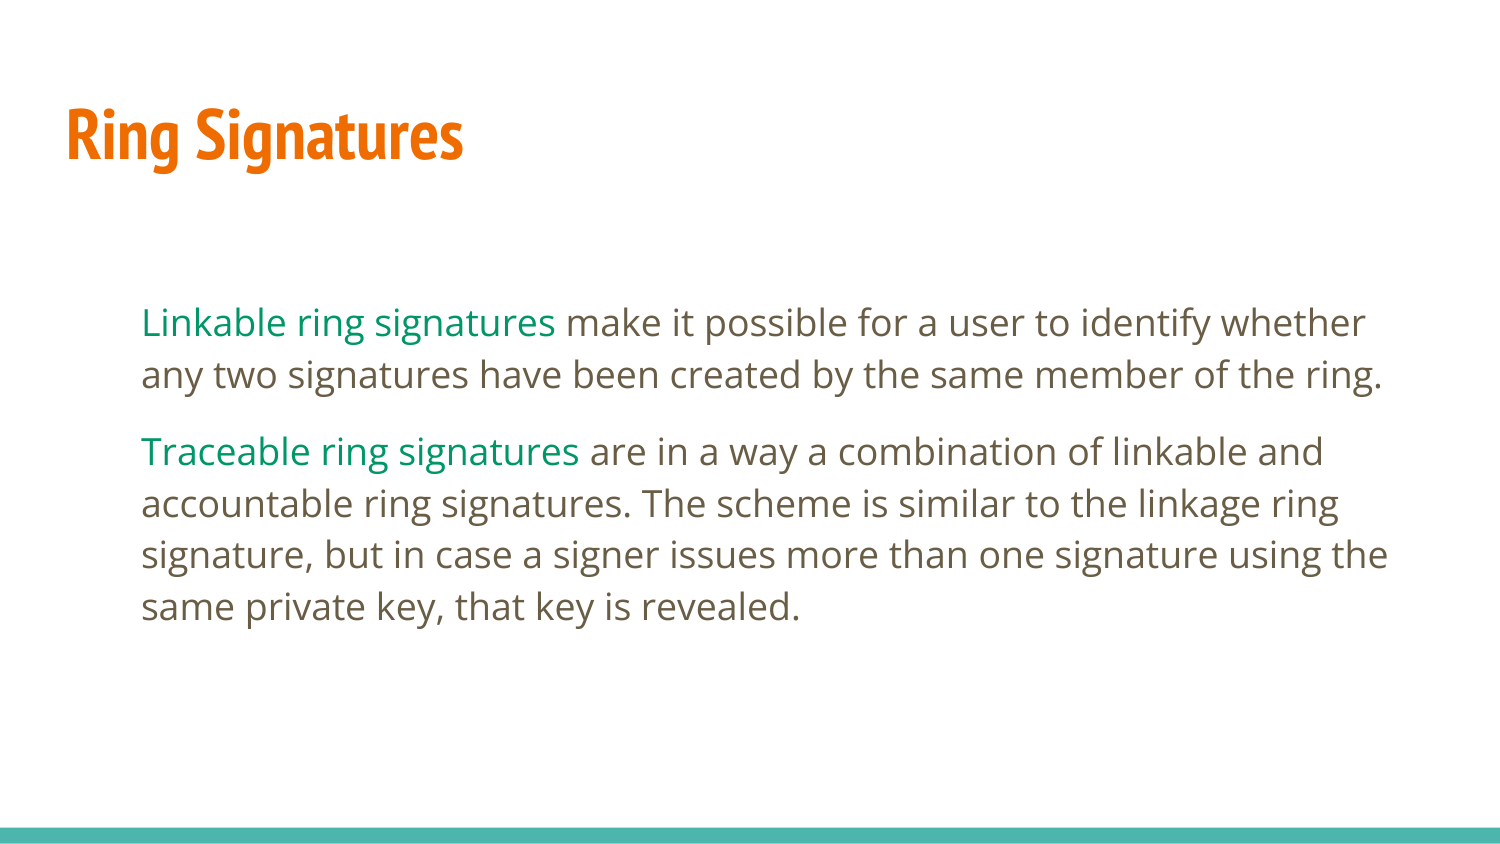

# Ring Signatures

Linkable ring signatures make it possible for a user to identify whether any two signatures have been created by the same member of the ring.
Traceable ring signatures are in a way a combination of linkable and accountable ring signatures. The scheme is similar to the linkage ring signature, but in case a signer issues more than one signature using the same private key, that key is revealed.